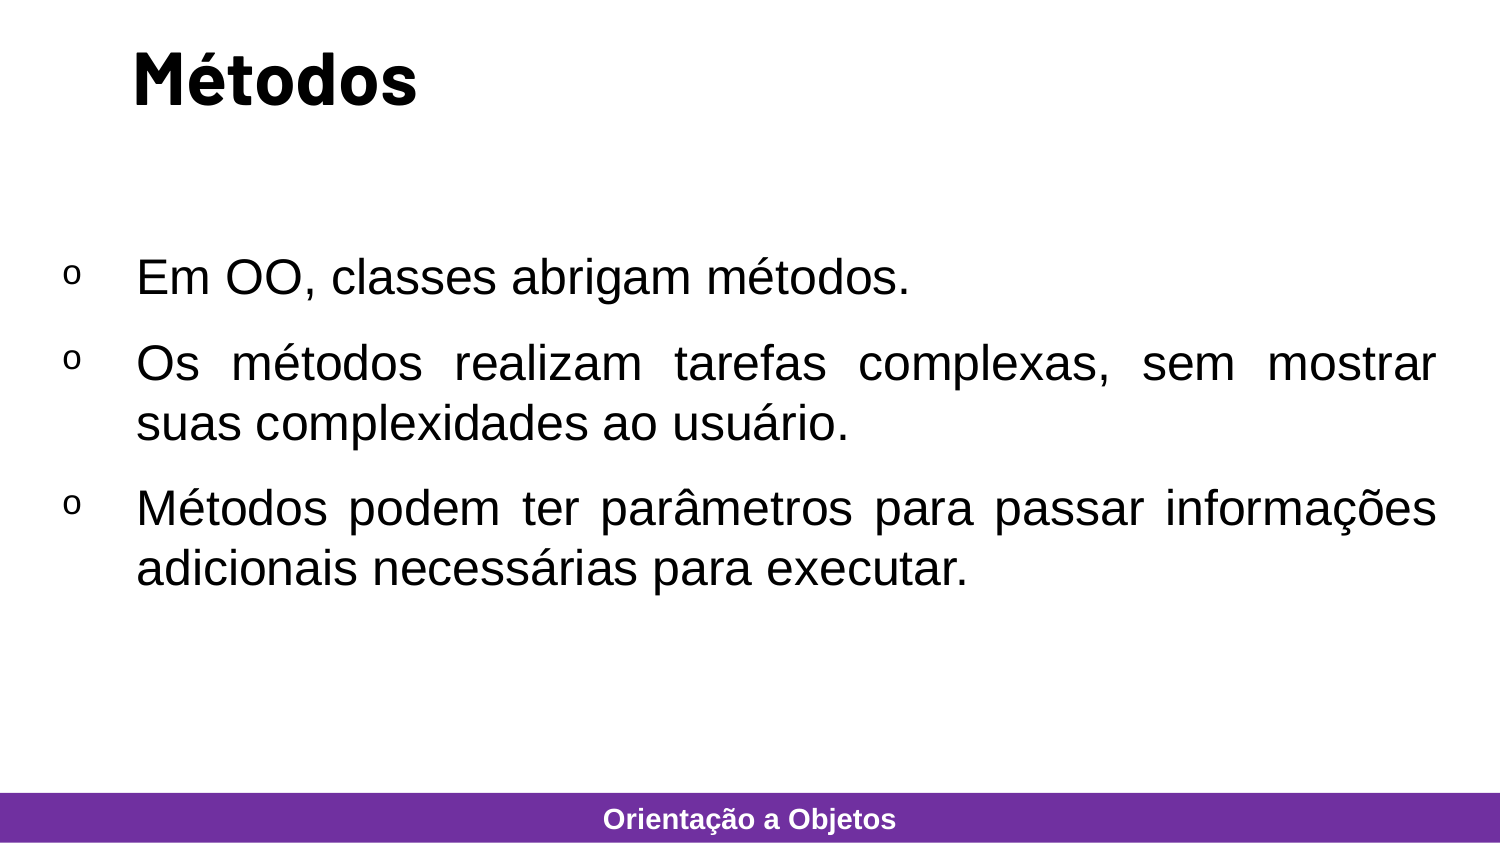

# Métodos
Em OO, classes abrigam métodos.
Os métodos realizam tarefas complexas, sem mostrar suas complexidades ao usuário.
Métodos podem ter parâmetros para passar informações adicionais necessárias para executar.